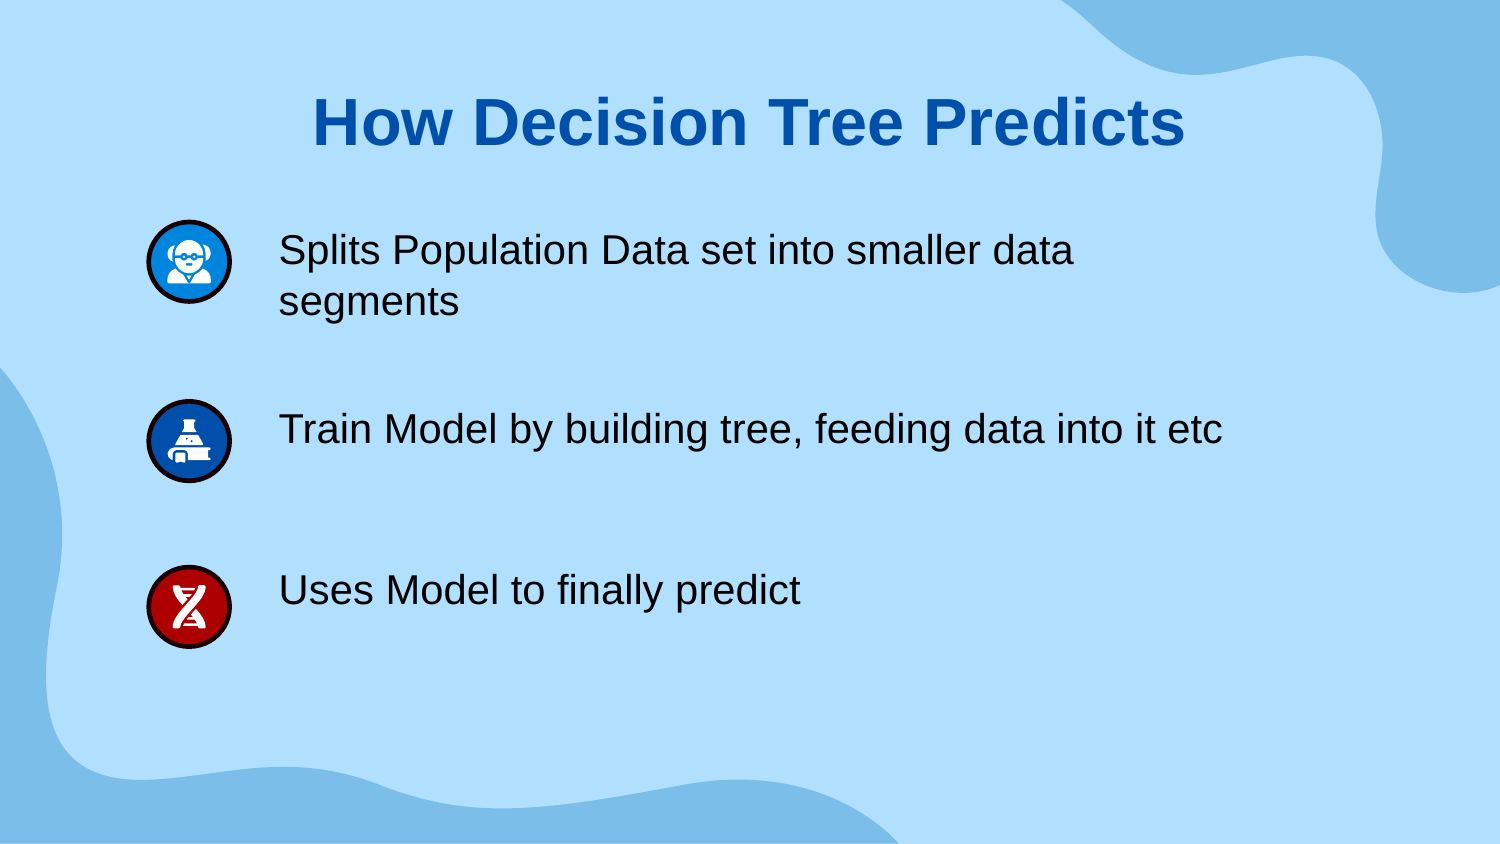

# How Decision Tree Predicts
Splits Population Data set into smaller data segments

Train Model by building tree, feeding data into it etc

Uses Model to finally predict